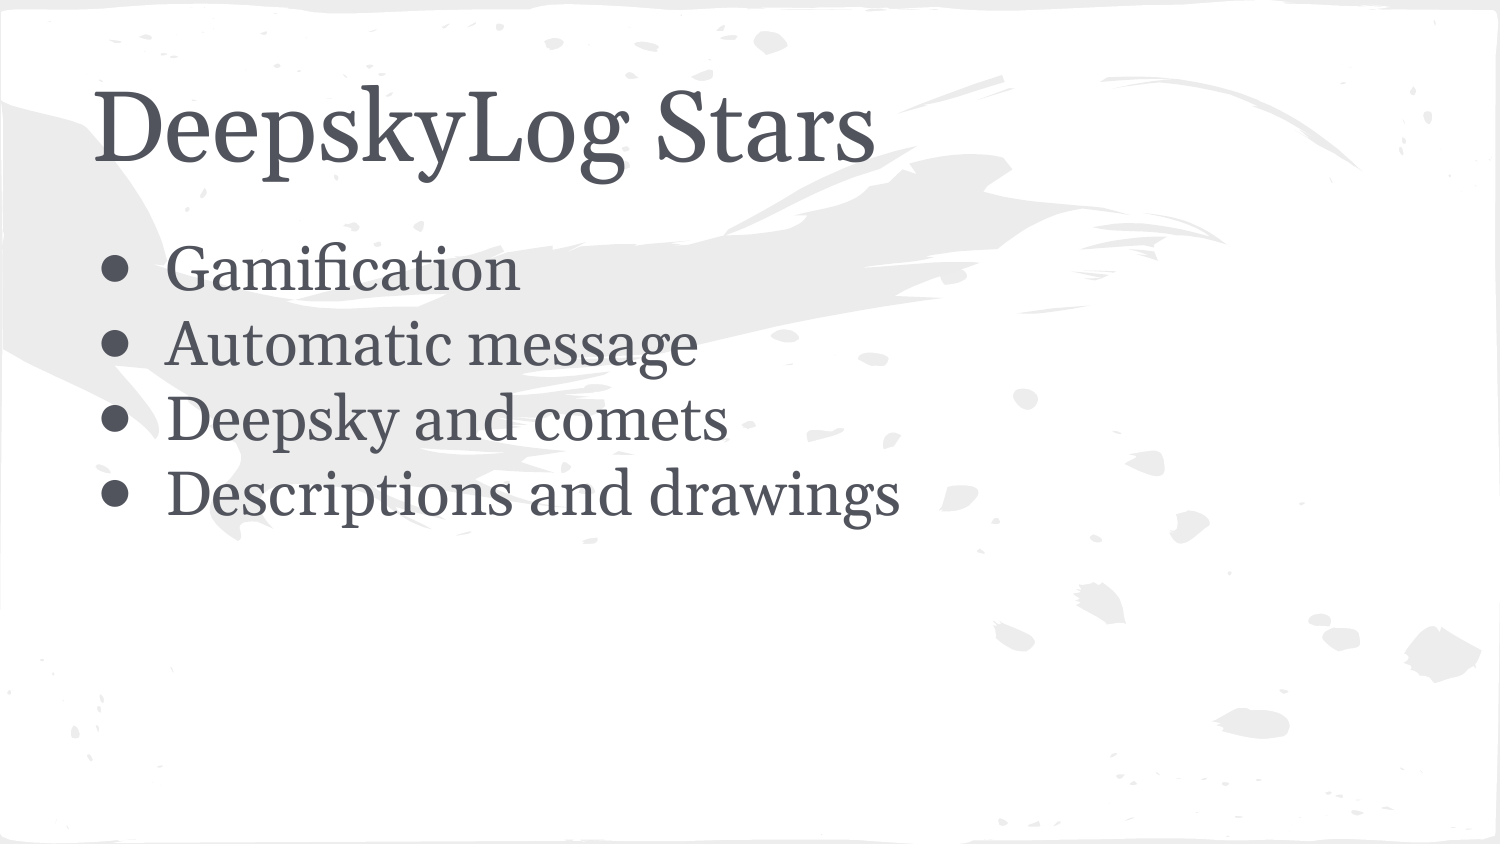

# DeepskyLog Stars
Gamification
Automatic message
Deepsky and comets
Descriptions and drawings